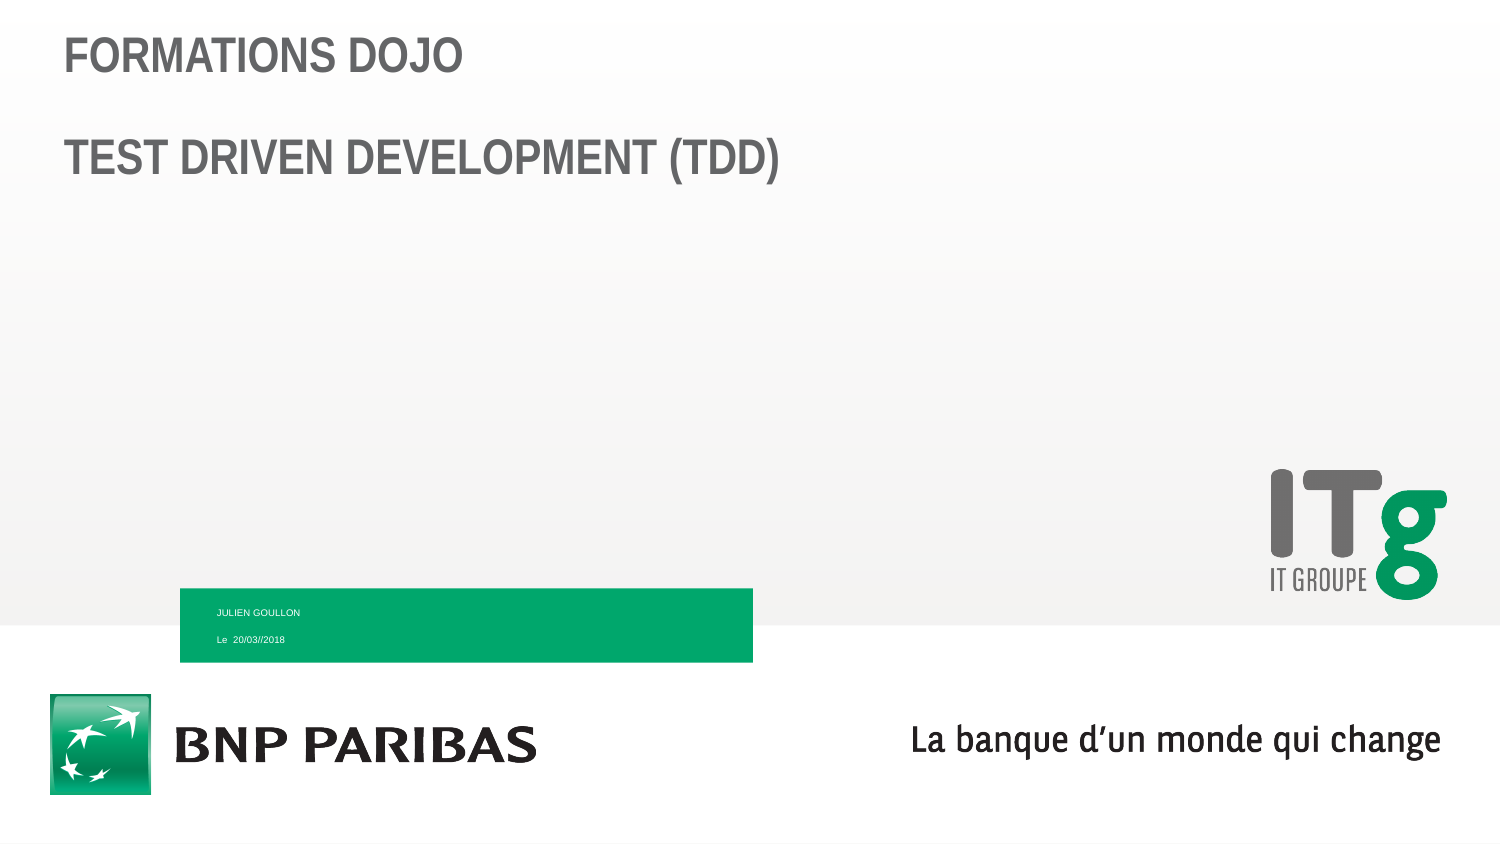

# Formations dojo test driven development (TDD)
Julien goullon
Le  20/03//2018